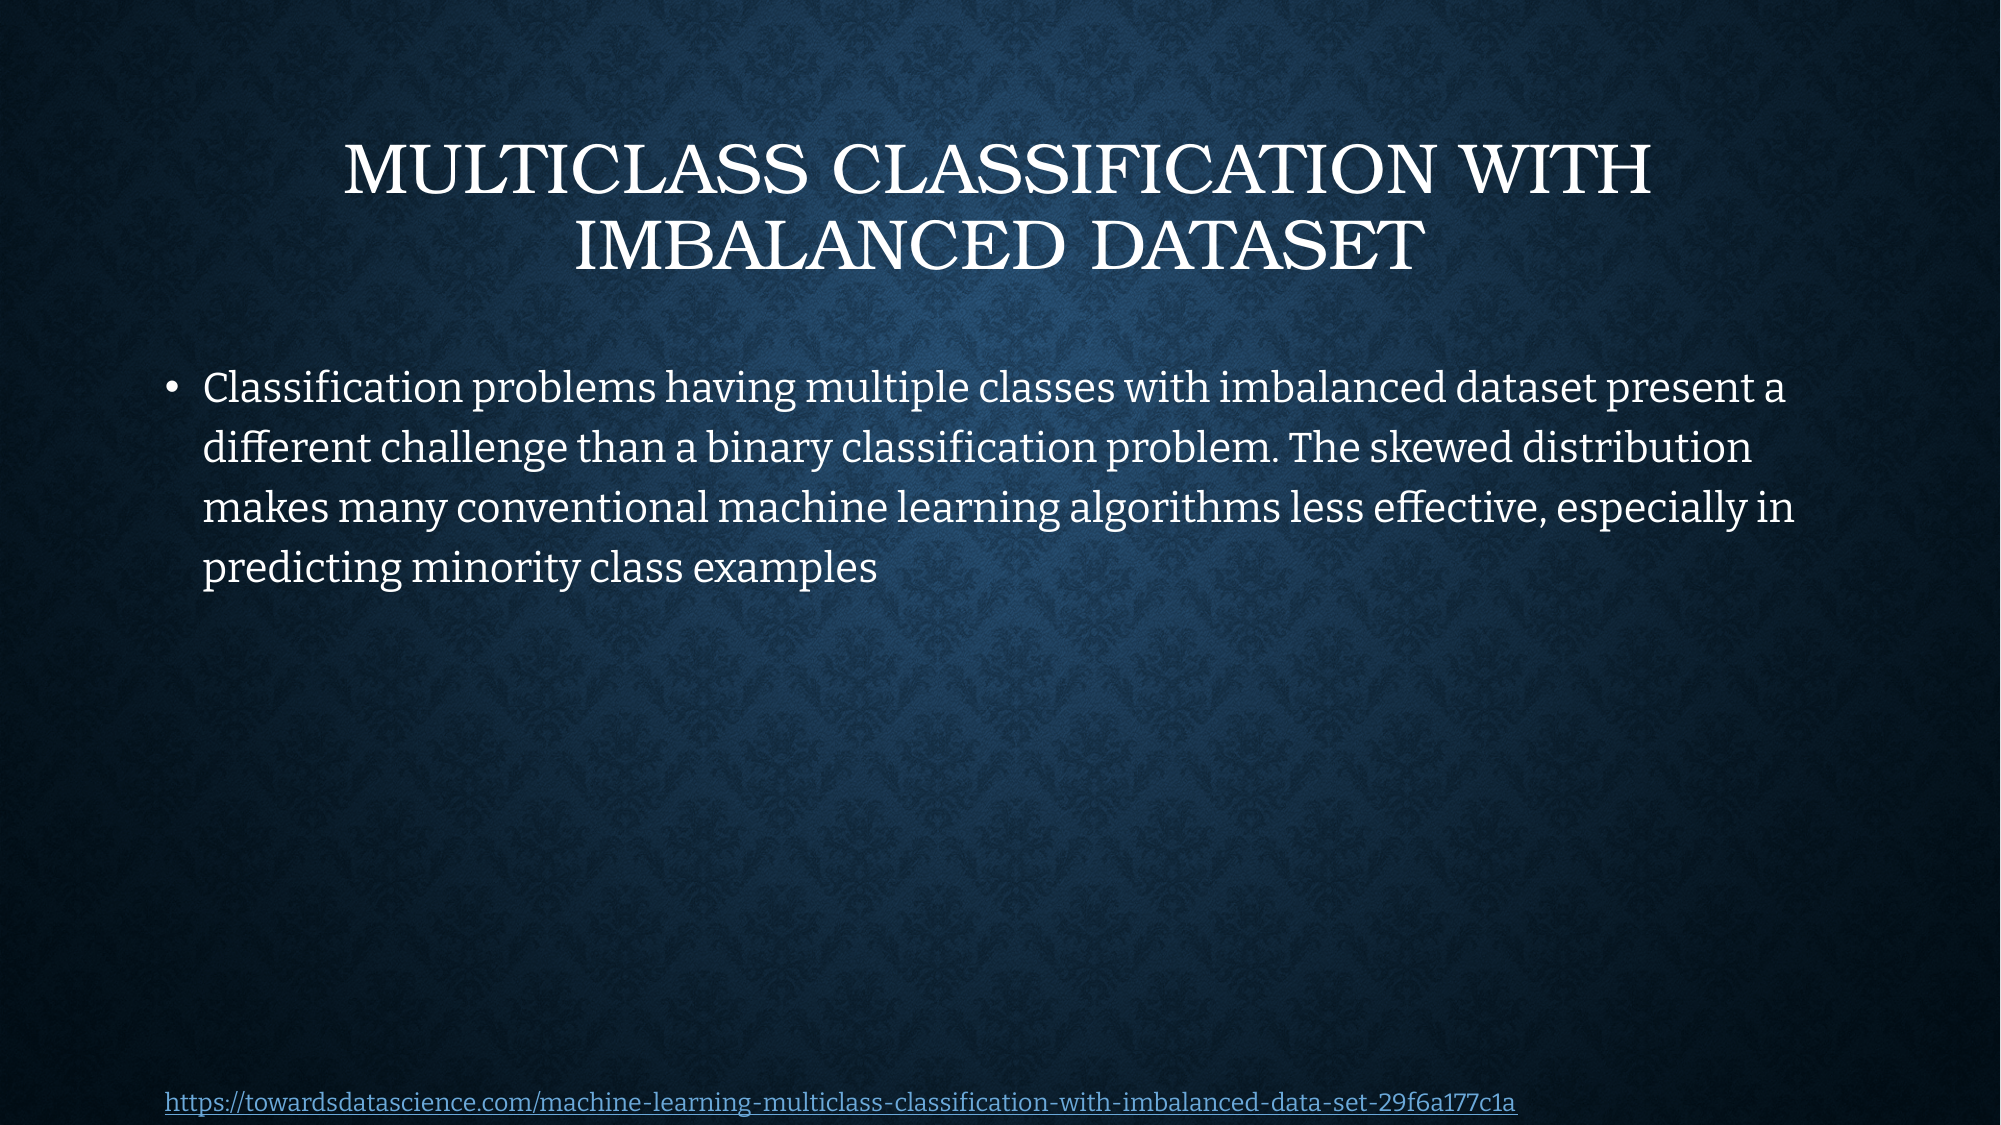

# Multiclass Classification with Imbalanced Dataset
Classification problems having multiple classes with imbalanced dataset present a different challenge than a binary classification problem. The skewed distribution makes many conventional machine learning algorithms less effective, especially in predicting minority class examples
https://towardsdatascience.com/machine-learning-multiclass-classification-with-imbalanced-data-set-29f6a177c1a